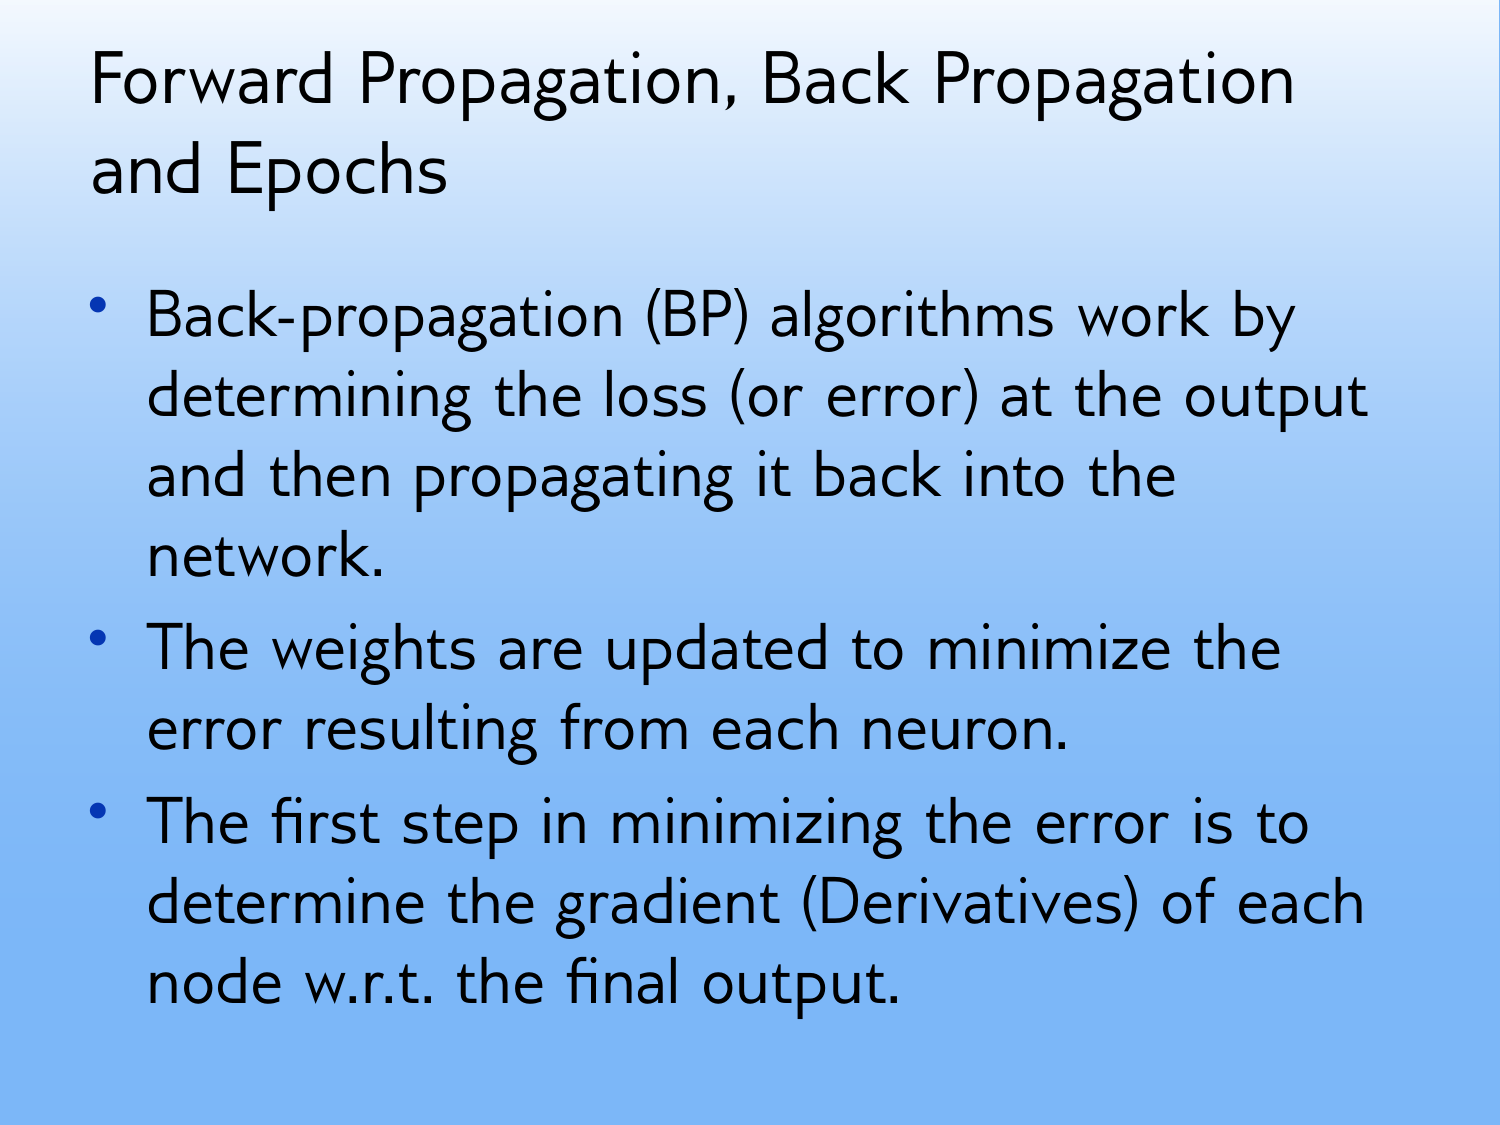

# Forward Propagation, Back Propagation and Epochs
Back-propagation (BP) algorithms work by determining the loss (or error) at the output and then propagating it back into the network.
The weights are updated to minimize the error resulting from each neuron.
The first step in minimizing the error is to determine the gradient (Derivatives) of each node w.r.t. the final output.